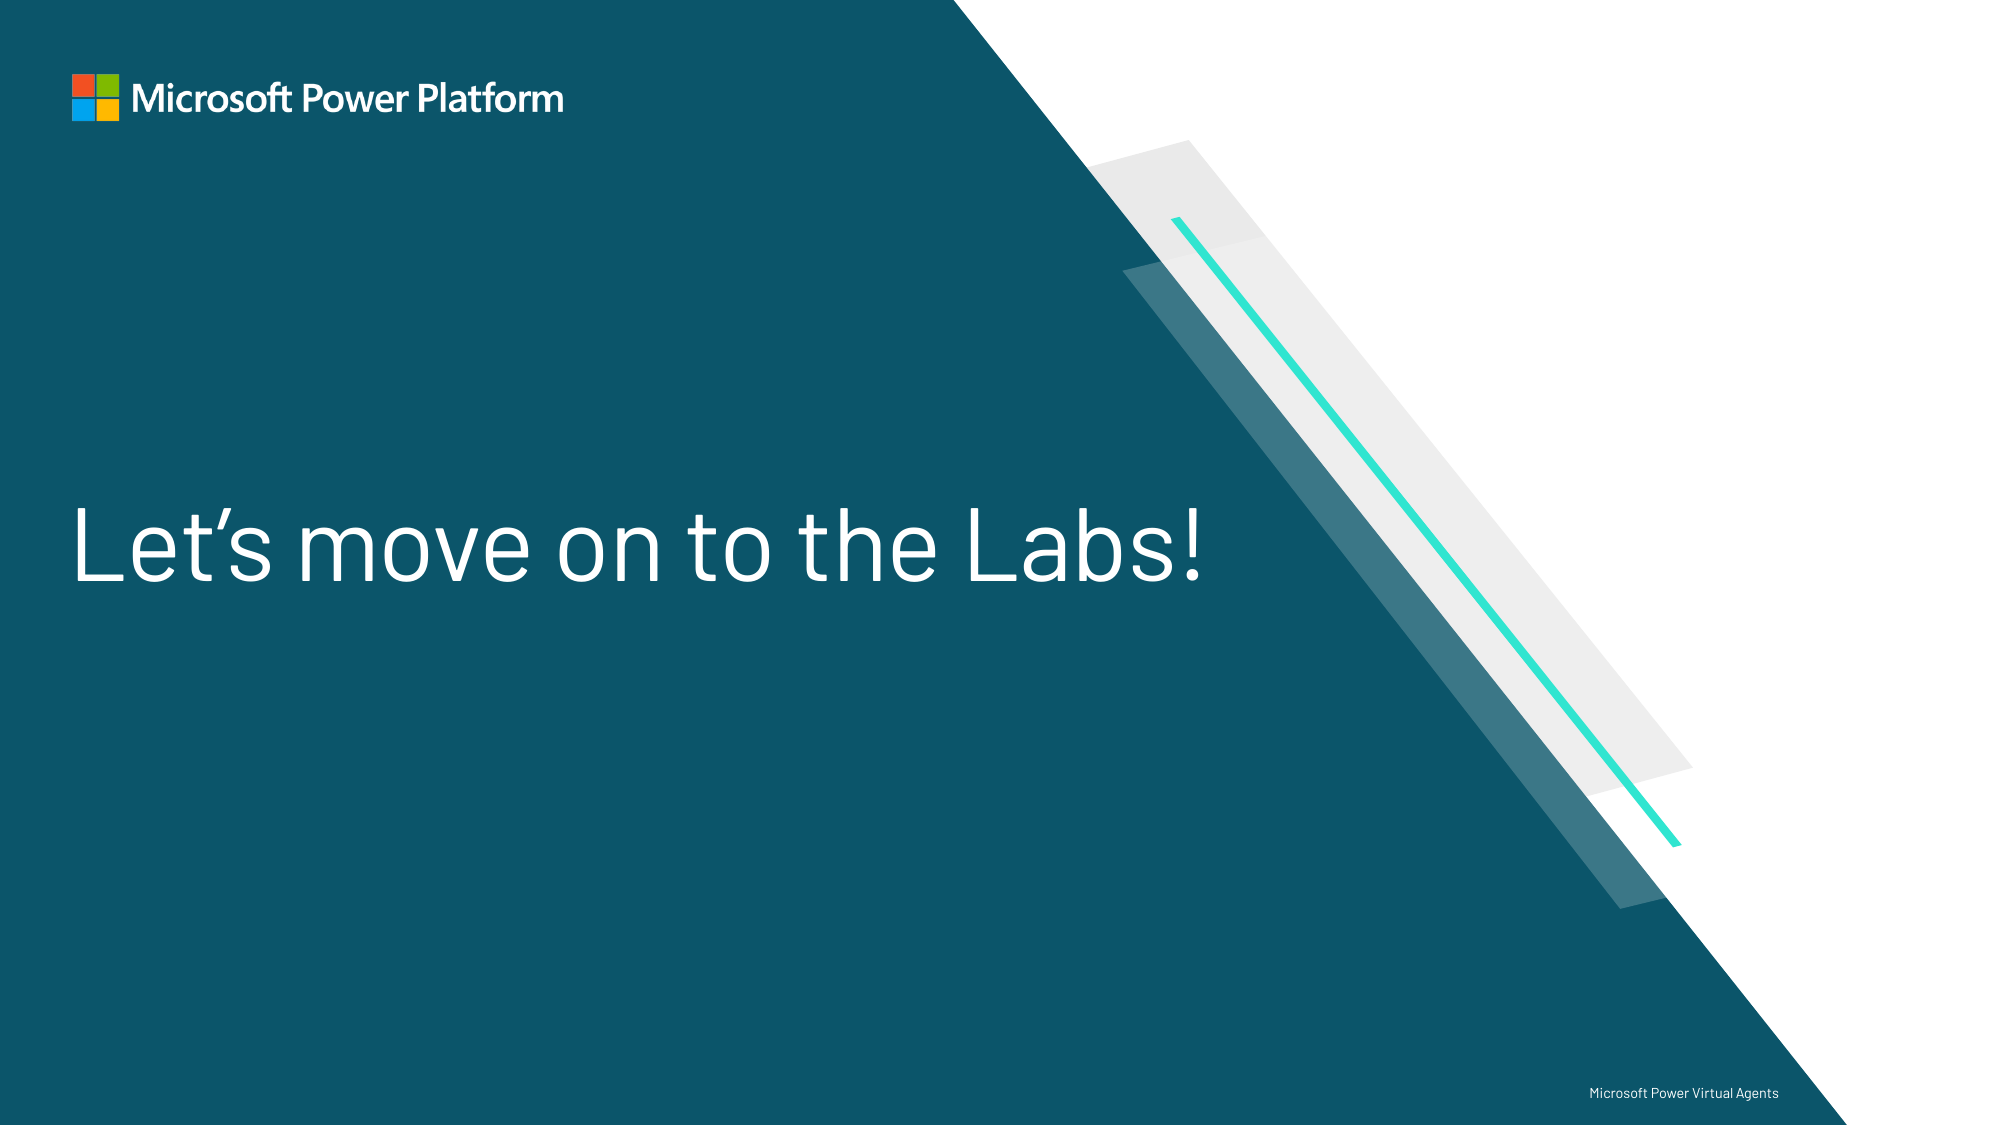

# Let’s move on to the Labs!